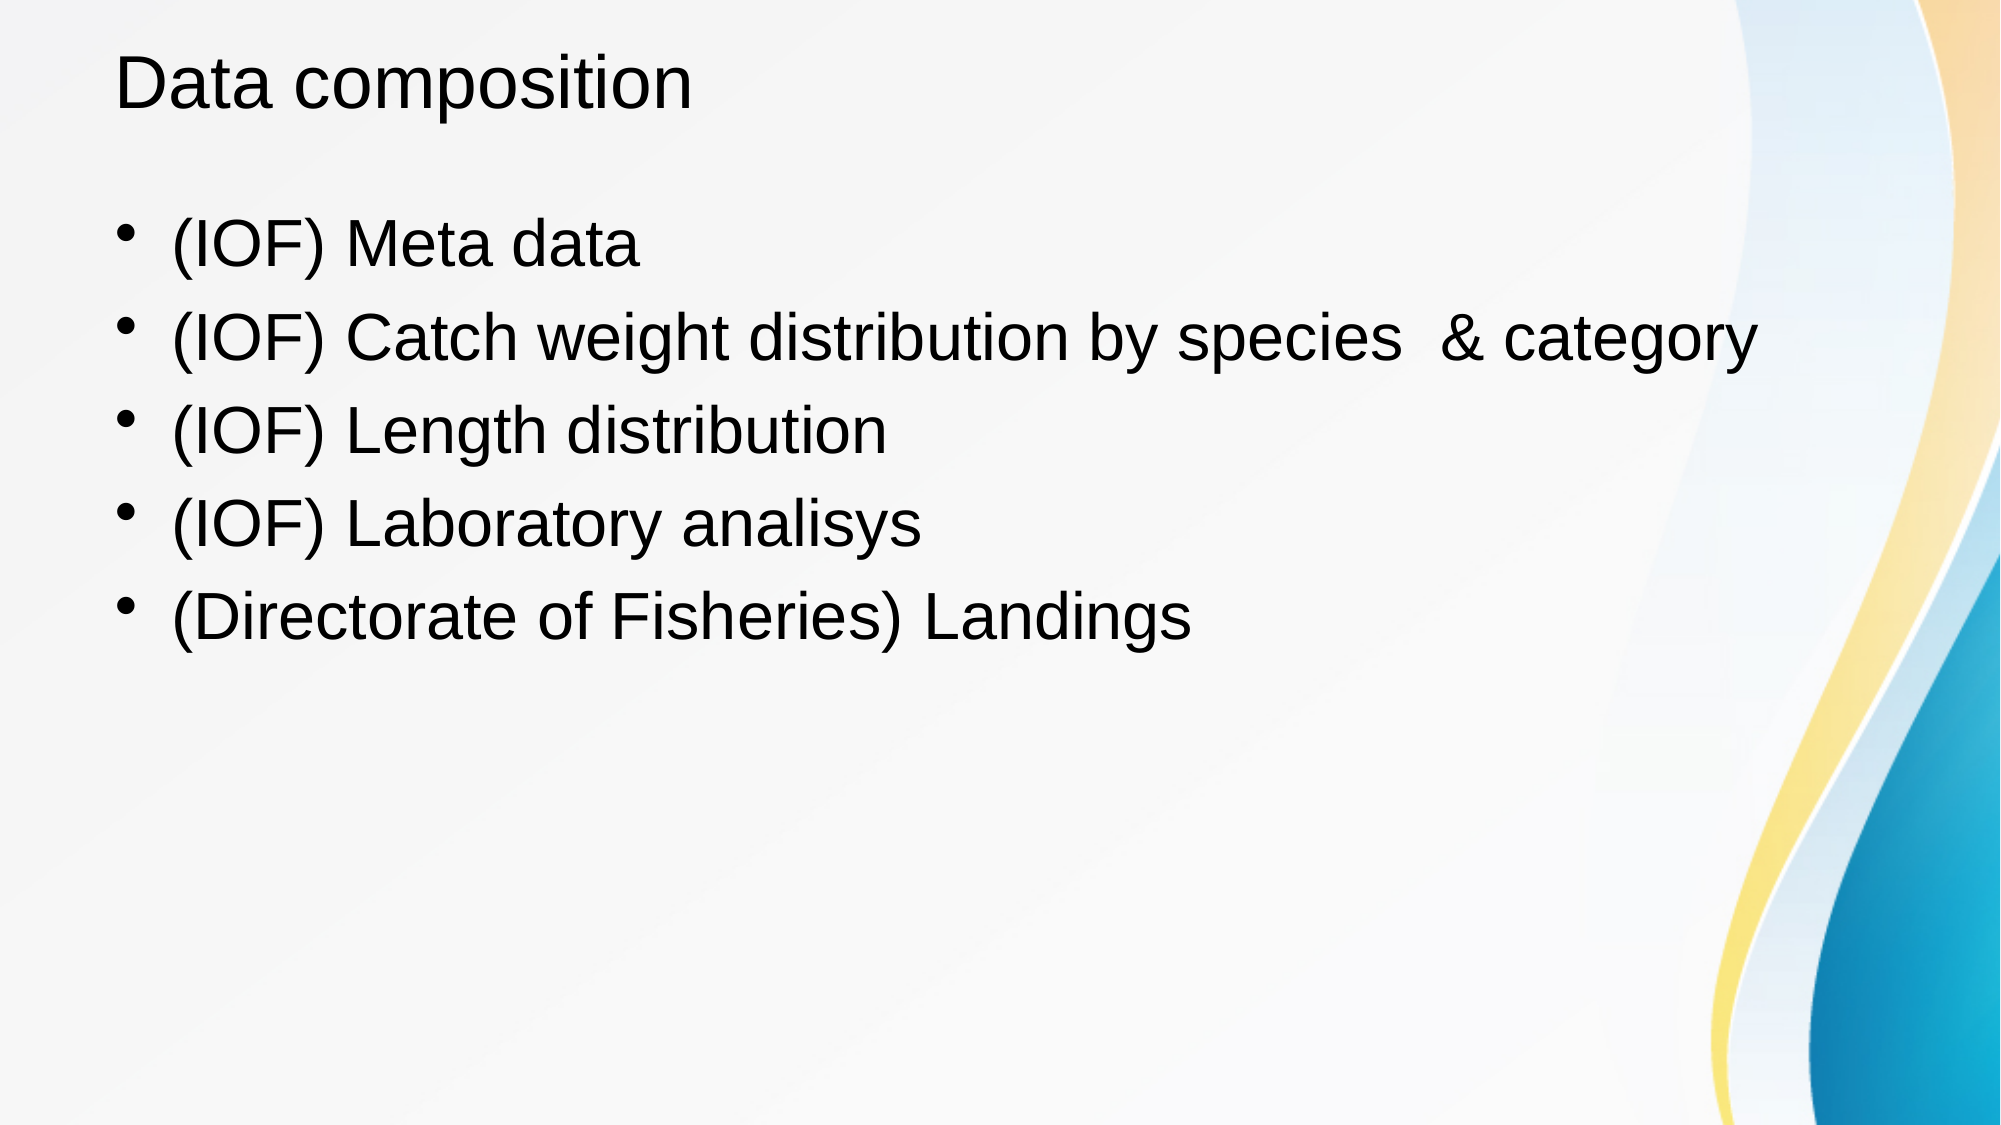

# Data composition
(IOF) Meta data
(IOF) Catch weight distribution by species  & category
(IOF) Length distribution
(IOF) Laboratory analisys
(Directorate of Fisheries) Landings